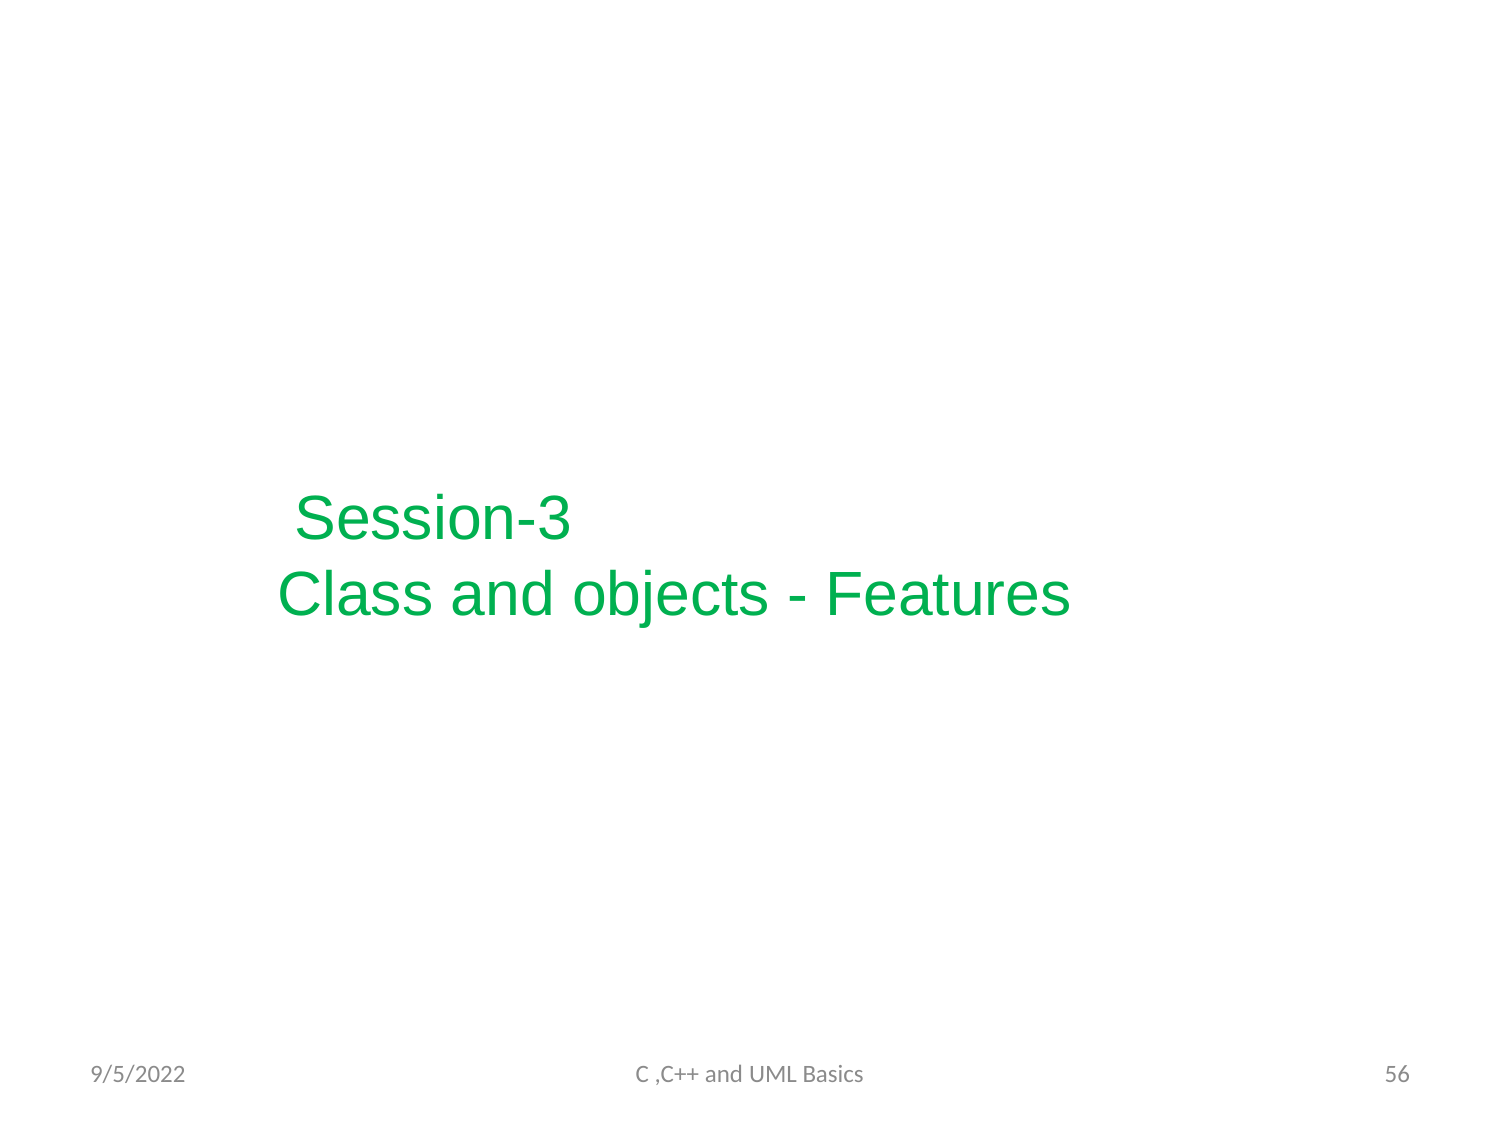

Session-3
Class and objects - Features
9/5/2022
C ,C++ and UML Basics
56